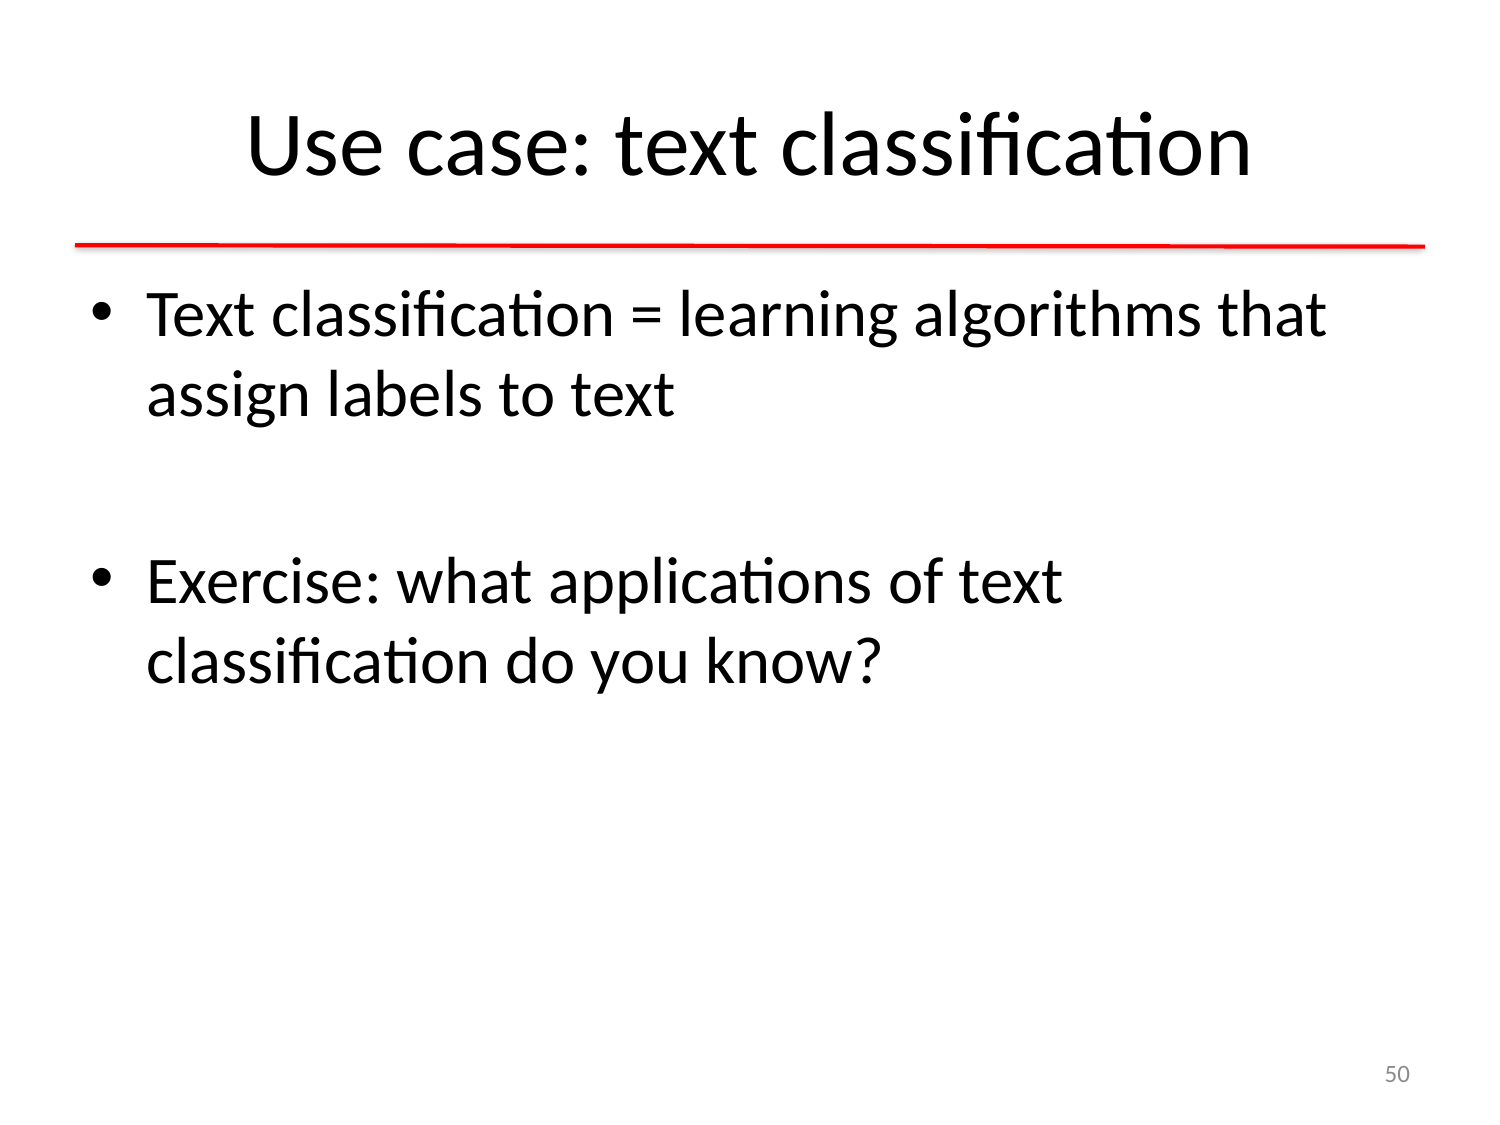

# Use case: text classification
Text classification = learning algorithms that assign labels to text

Exercise: what applications of text classification do you know?
50